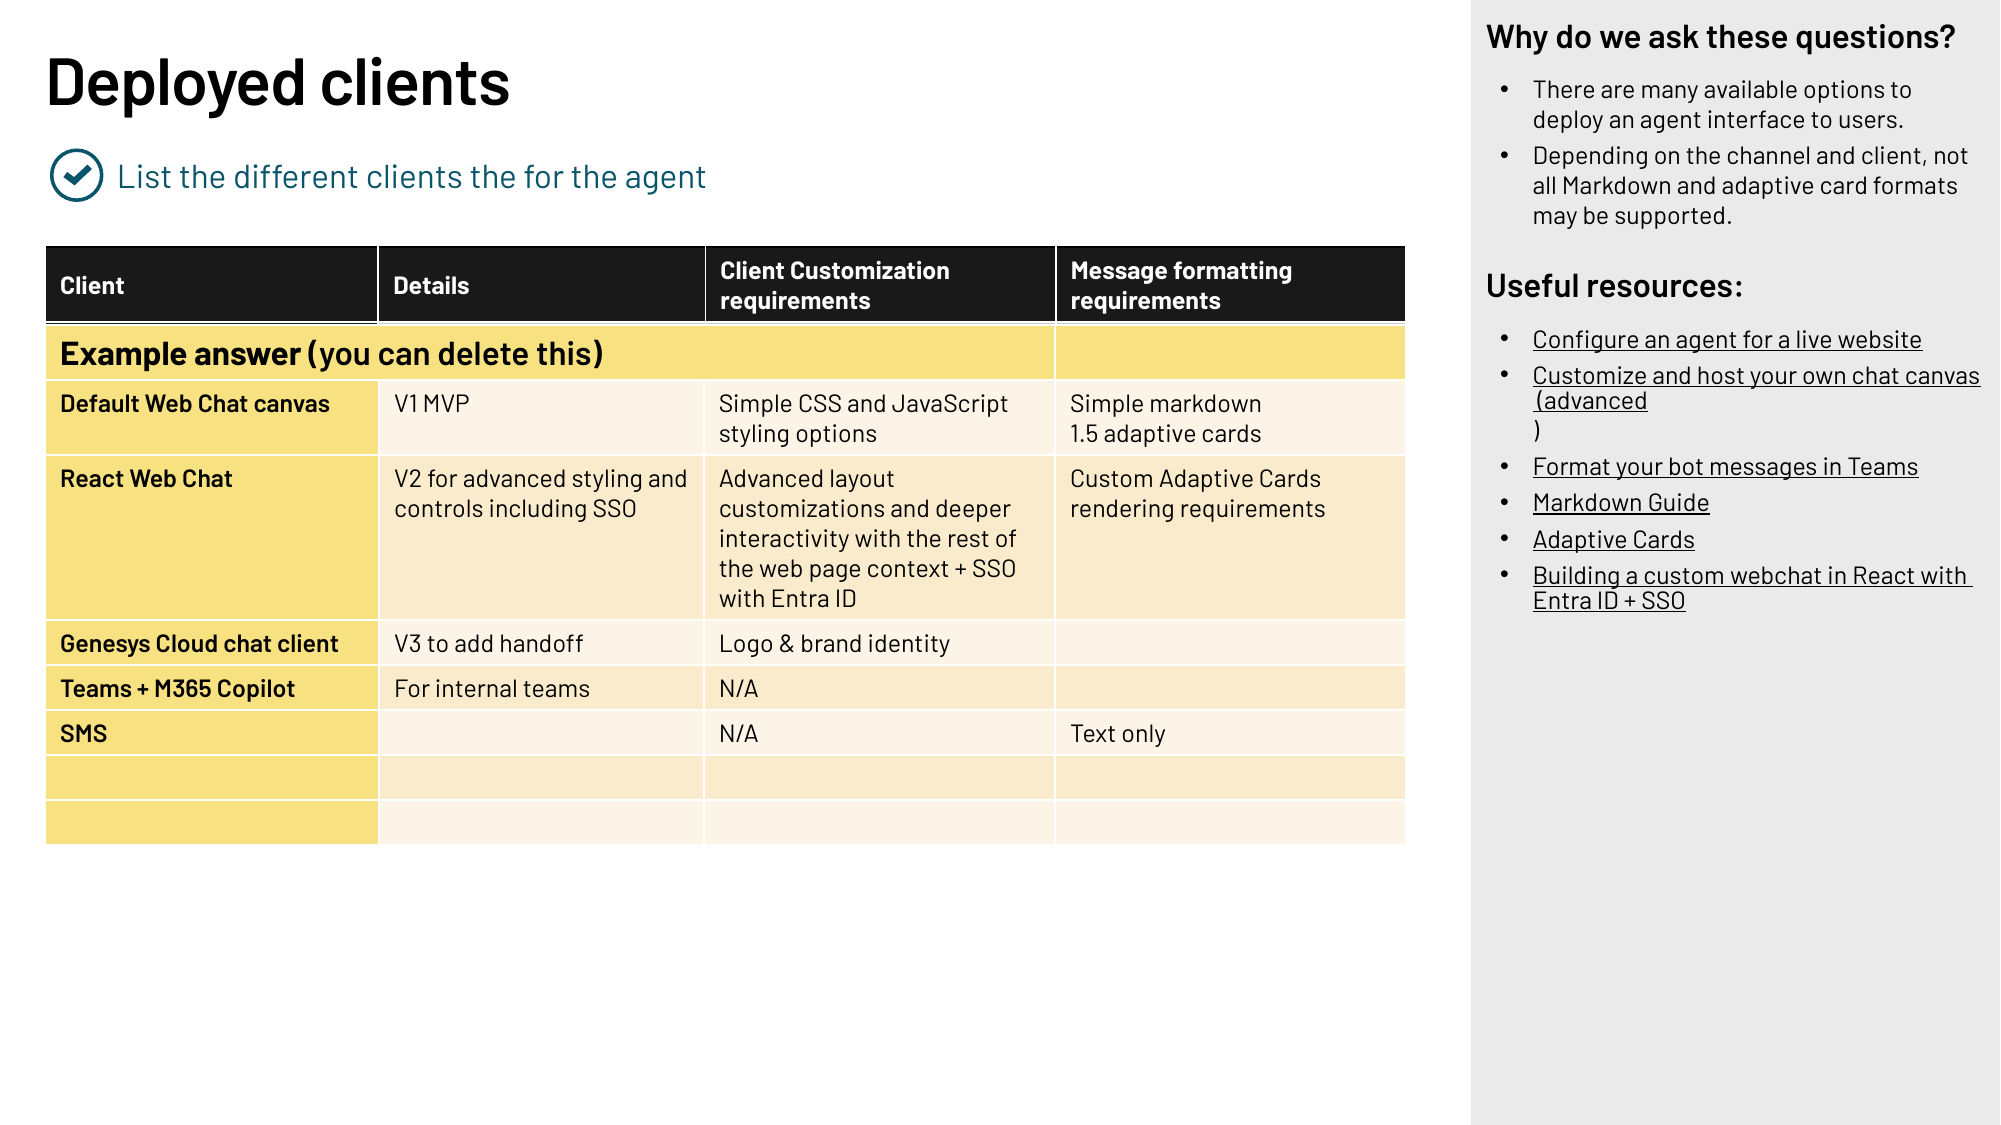

Why do we ask these questions?
There are many available options to deploy an agent interface to users.
Depending on the channel and client, not all Markdown and adaptive card formats may be supported.

Useful resources:
Configure an agent for a live website
Customize and host your own chat canvas (advanced)
Format your bot messages in Teams
Markdown Guide
Adaptive Cards
Building a custom webchat in React with Entra ID + SSO
Deployed clients
List the different clients the for the agent
| Client | Details | Client Customization requirements | Message formatting requirements |
| --- | --- | --- | --- |
|  |  |  |  |
|  |  |  |  |
|  |  |  |  |
|  |  |  |  |
|  |  |  |  |
|  |  |  |  |
|  |  |  |  |
|  |  |  |  |
|  |  |  |  |
|  |  |  |  |
| Example answer (you can delete this) |  |  |  |
| --- | --- | --- | --- |
| Default Web Chat canvas | V1 MVP | Simple CSS and JavaScript styling options | Simple markdown 1.5 adaptive cards |
| React Web Chat | V2 for advanced styling and controls including SSO | Advanced layout customizations and deeper interactivity with the rest of the web page context + SSO with Entra ID | Custom Adaptive Cards rendering requirements |
| Genesys Cloud chat client | V3 to add handoff | Logo & brand identity |  |
| Teams + M365 Copilot | For internal teams | N/A |  |
| SMS |  | N/A | Text only |
|  |  |  |  |
|  |  |  |  |